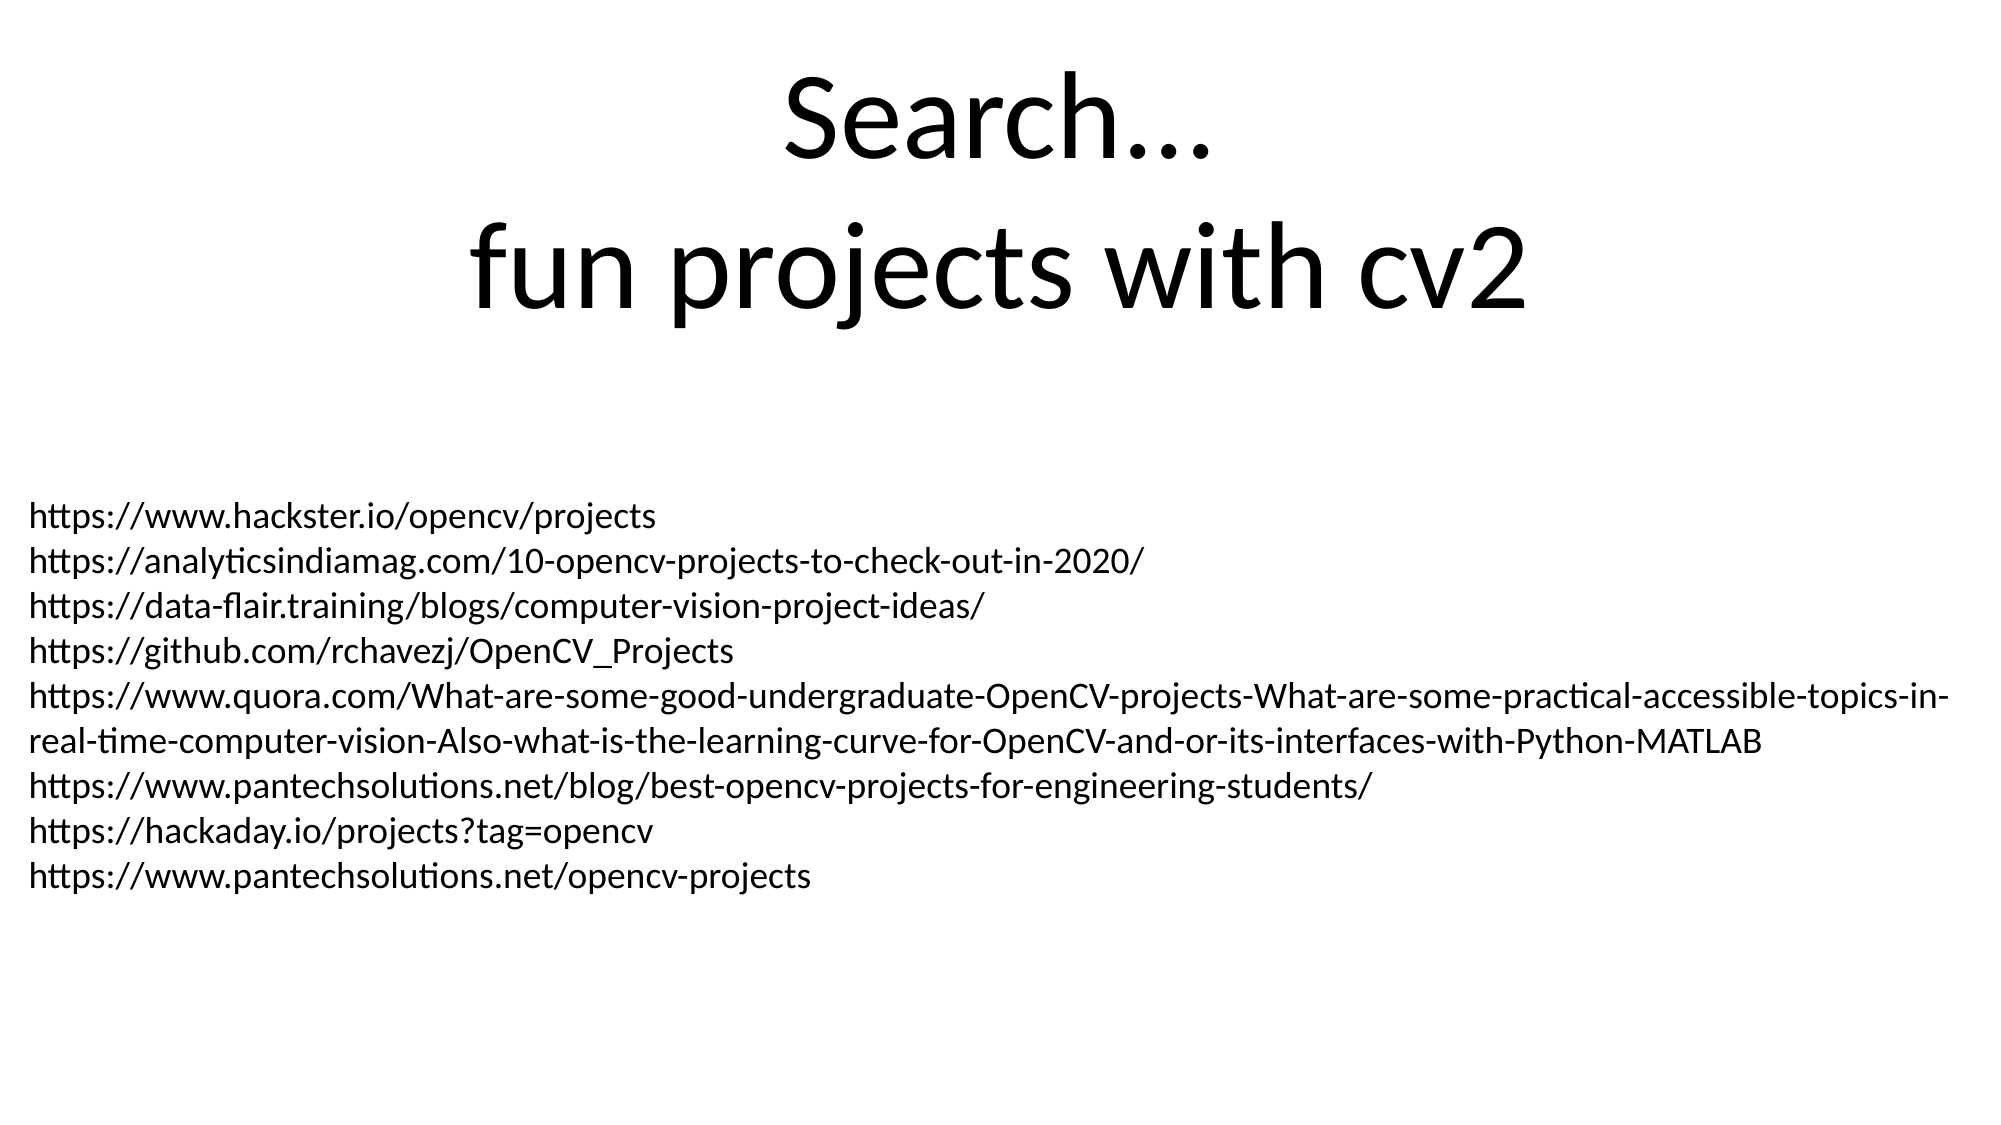

Search...
fun projects with cv2
https://www.hackster.io/opencv/projects
https://analyticsindiamag.com/10-opencv-projects-to-check-out-in-2020/
https://data-flair.training/blogs/computer-vision-project-ideas/
https://github.com/rchavezj/OpenCV_Projects
https://www.quora.com/What-are-some-good-undergraduate-OpenCV-projects-What-are-some-practical-accessible-topics-in-real-time-computer-vision-Also-what-is-the-learning-curve-for-OpenCV-and-or-its-interfaces-with-Python-MATLAB
https://www.pantechsolutions.net/blog/best-opencv-projects-for-engineering-students/
https://hackaday.io/projects?tag=opencv
https://www.pantechsolutions.net/opencv-projects